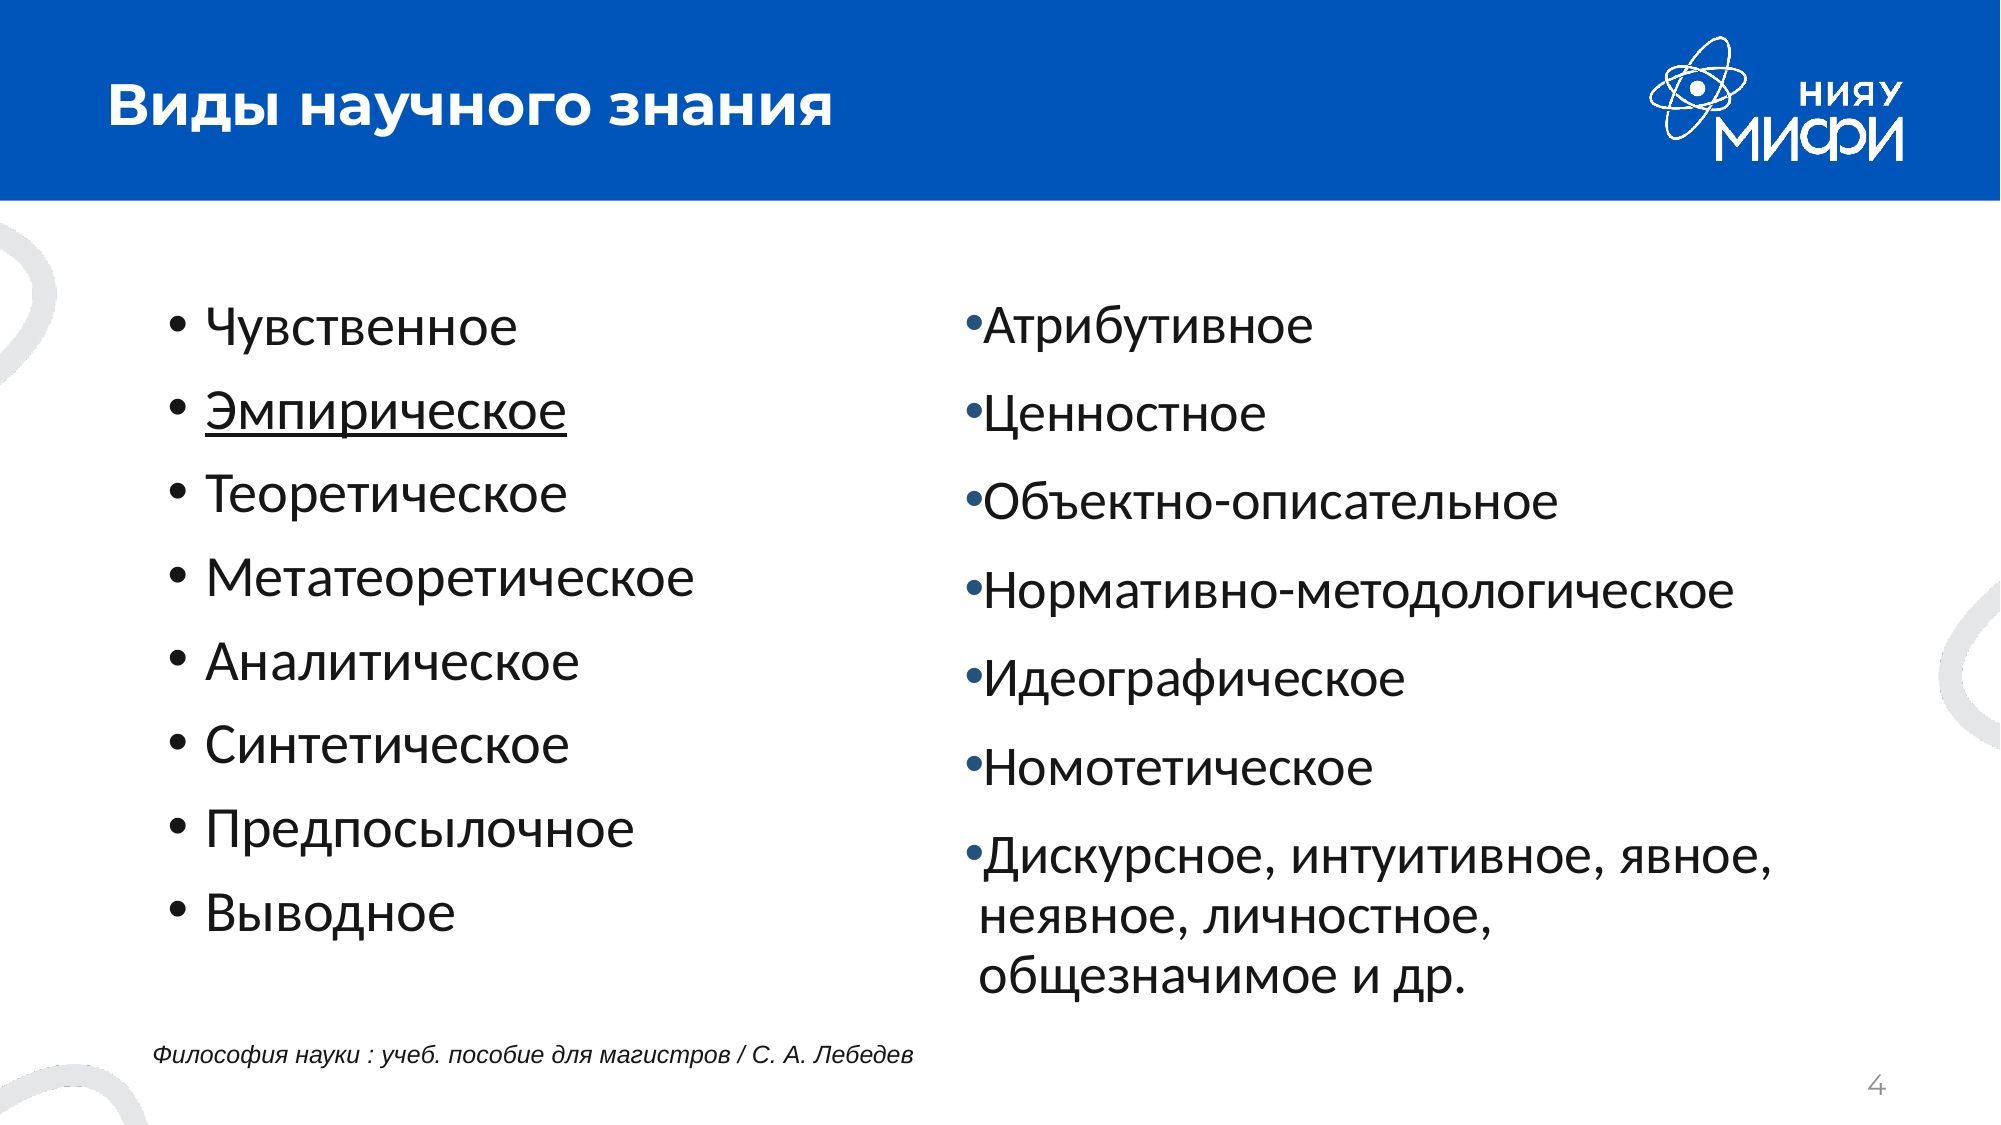

# Виды научного знания
Чувственное
Эмпирическое
Теоретическое
Метатеоретическое
Аналитическое
Синтетическое
Предпосылочное
Выводное

Атрибутивное
Ценностное
Объектно-описательное
Нормативно-методологическое
Идеографическое
Номотетическое
Дискурсное, интуитивное, явное, неявное, личностное, общезначимое и др.

Философия науки : учеб. пособие для магистров / С. А. Лебедев